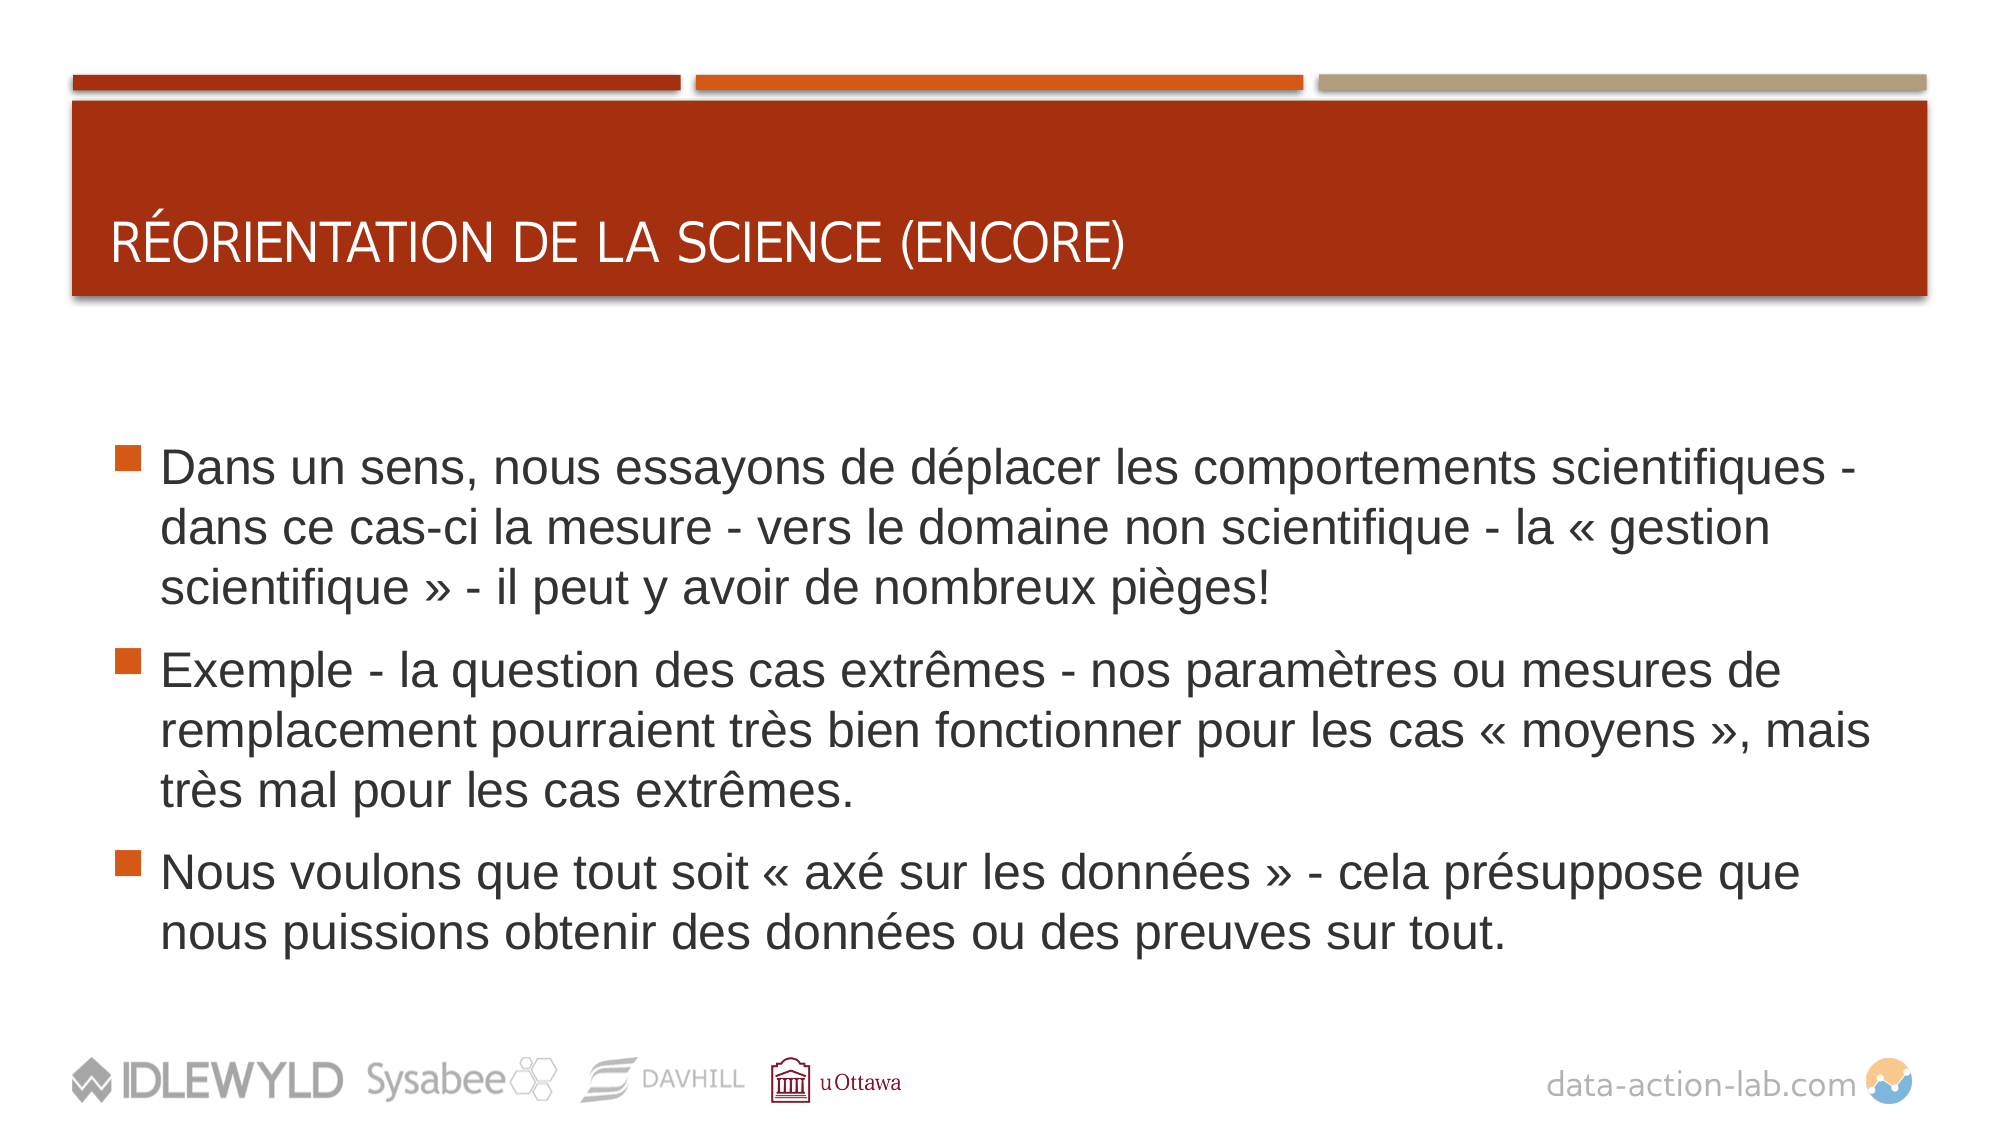

# Réorientation de la science (ENCORE)
Dans un sens, nous essayons de déplacer les comportements scientifiques - dans ce cas-ci la mesure - vers le domaine non scientifique - la « gestion scientifique » - il peut y avoir de nombreux pièges!
Exemple - la question des cas extrêmes - nos paramètres ou mesures de remplacement pourraient très bien fonctionner pour les cas « moyens », mais très mal pour les cas extrêmes.
Nous voulons que tout soit « axé sur les données » - cela présuppose que nous puissions obtenir des données ou des preuves sur tout.